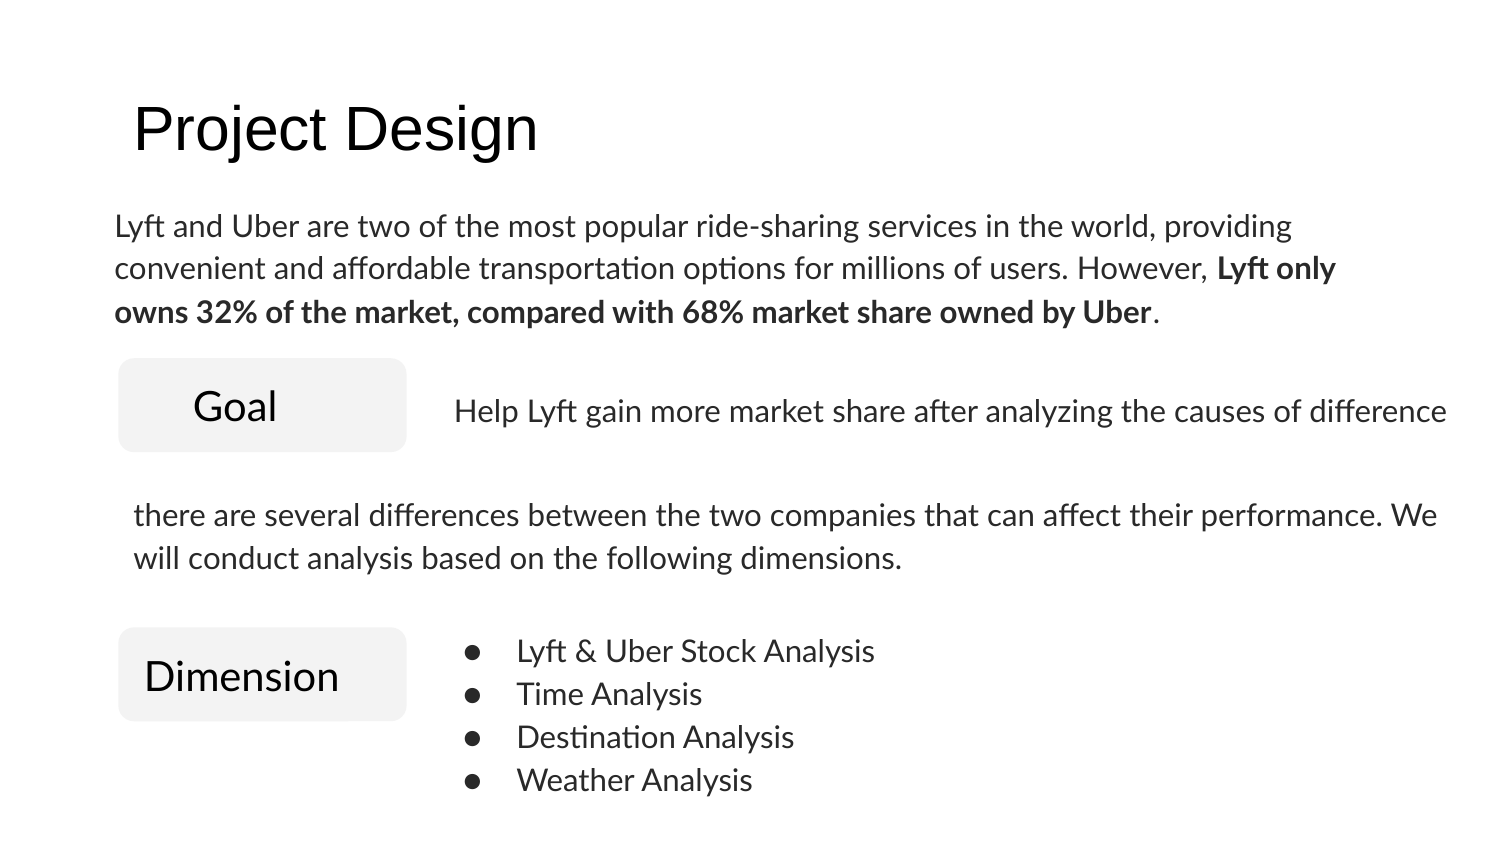

# Project Design
Lyft and Uber are two of the most popular ride-sharing services in the world, providing convenient and affordable transportation options for millions of users. However, Lyft only owns 32% of the market, compared with 68% market share owned by Uber.

Goal
Help Lyft gain more market share after analyzing the causes of difference
there are several differences between the two companies that can affect their performance. We will conduct analysis based on the following dimensions.

Lyft & Uber Stock Analysis
Time Analysis
Destination Analysis
Weather Analysis

Dimension